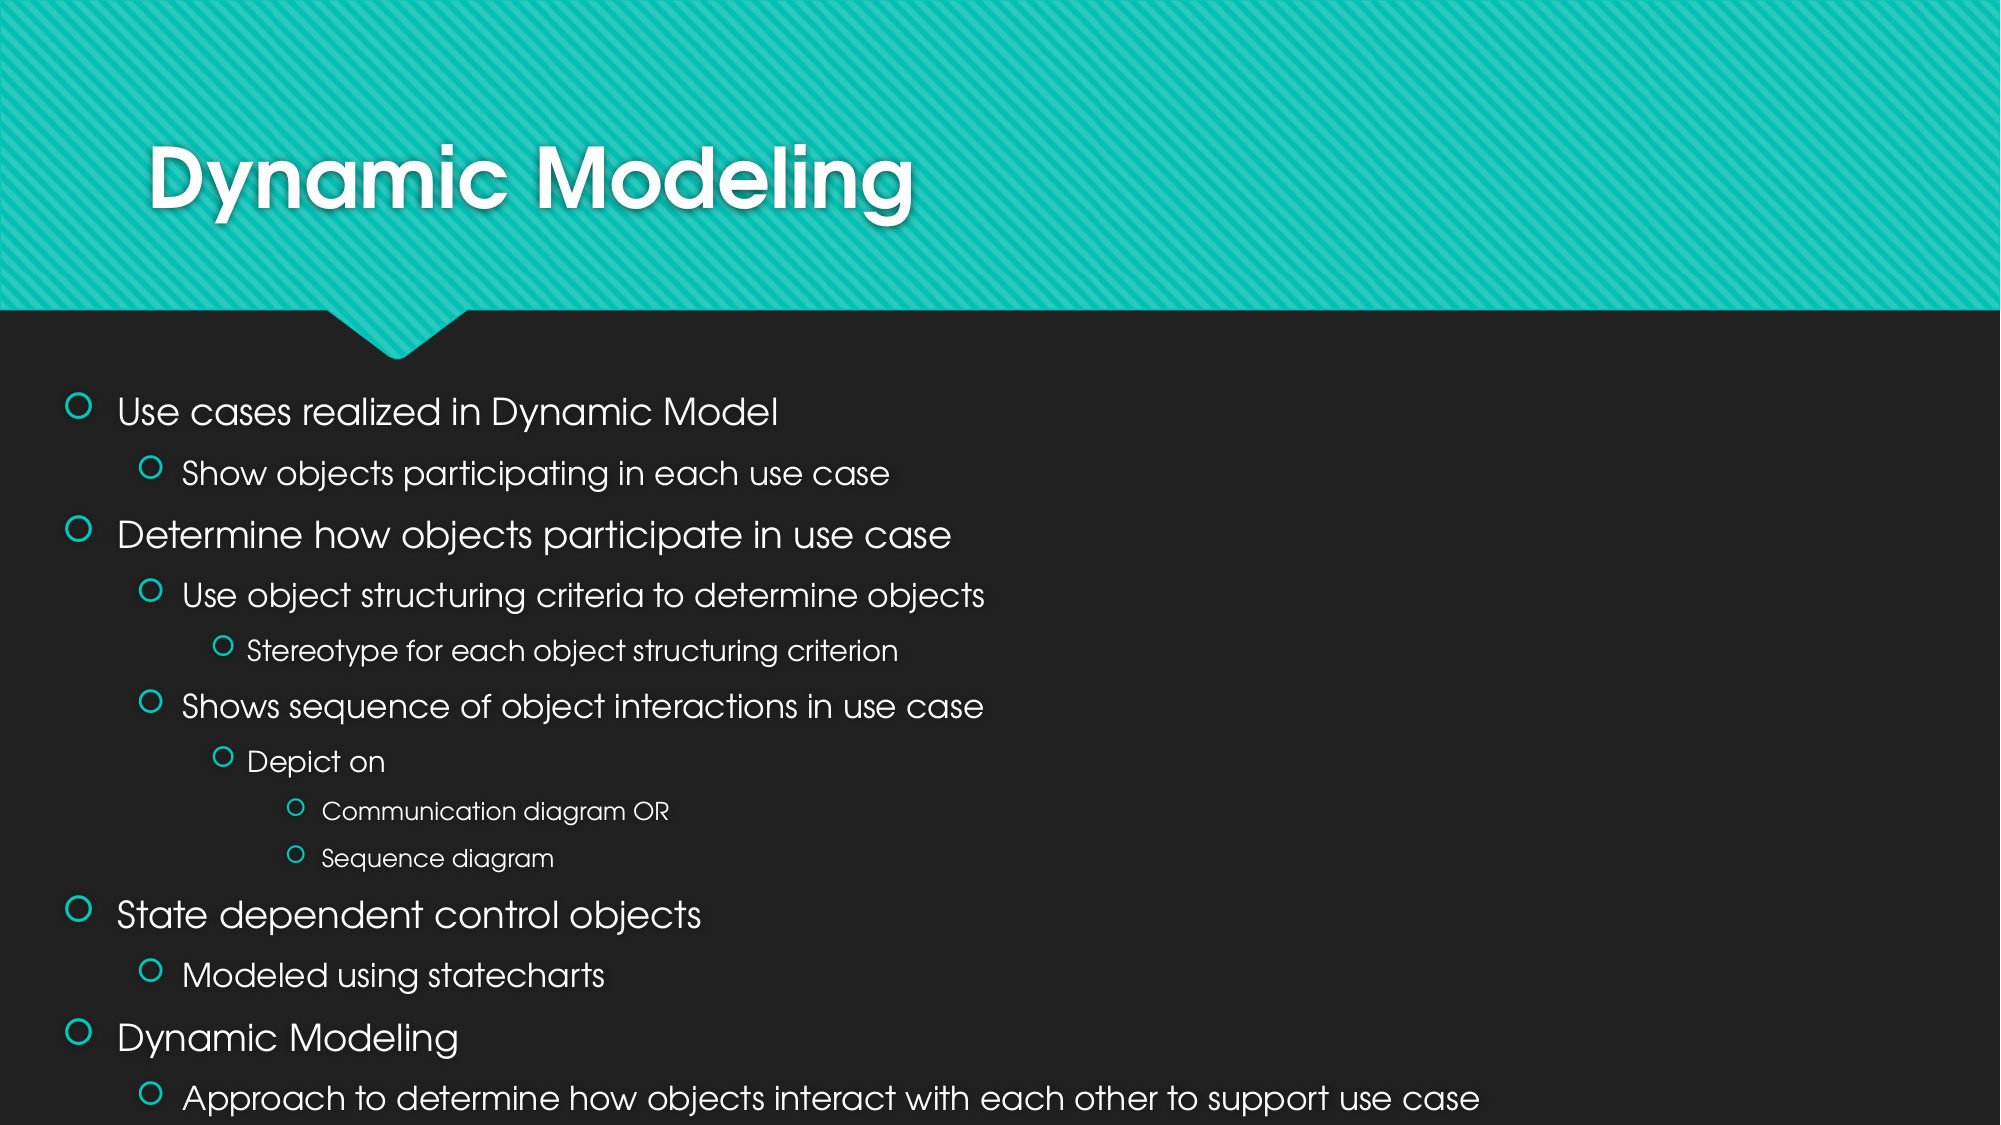

# Dynamic Modeling
Use cases realized in Dynamic Model
Show objects participating in each use case
Determine how objects participate in use case
Use object structuring criteria to determine objects
Stereotype for each object structuring criterion
Shows sequence of object interactions in use case
Depict on
Communication diagram OR
Sequence diagram
State dependent control objects
Modeled using statecharts
Dynamic Modeling
Approach to determine how objects interact with each other to support use case